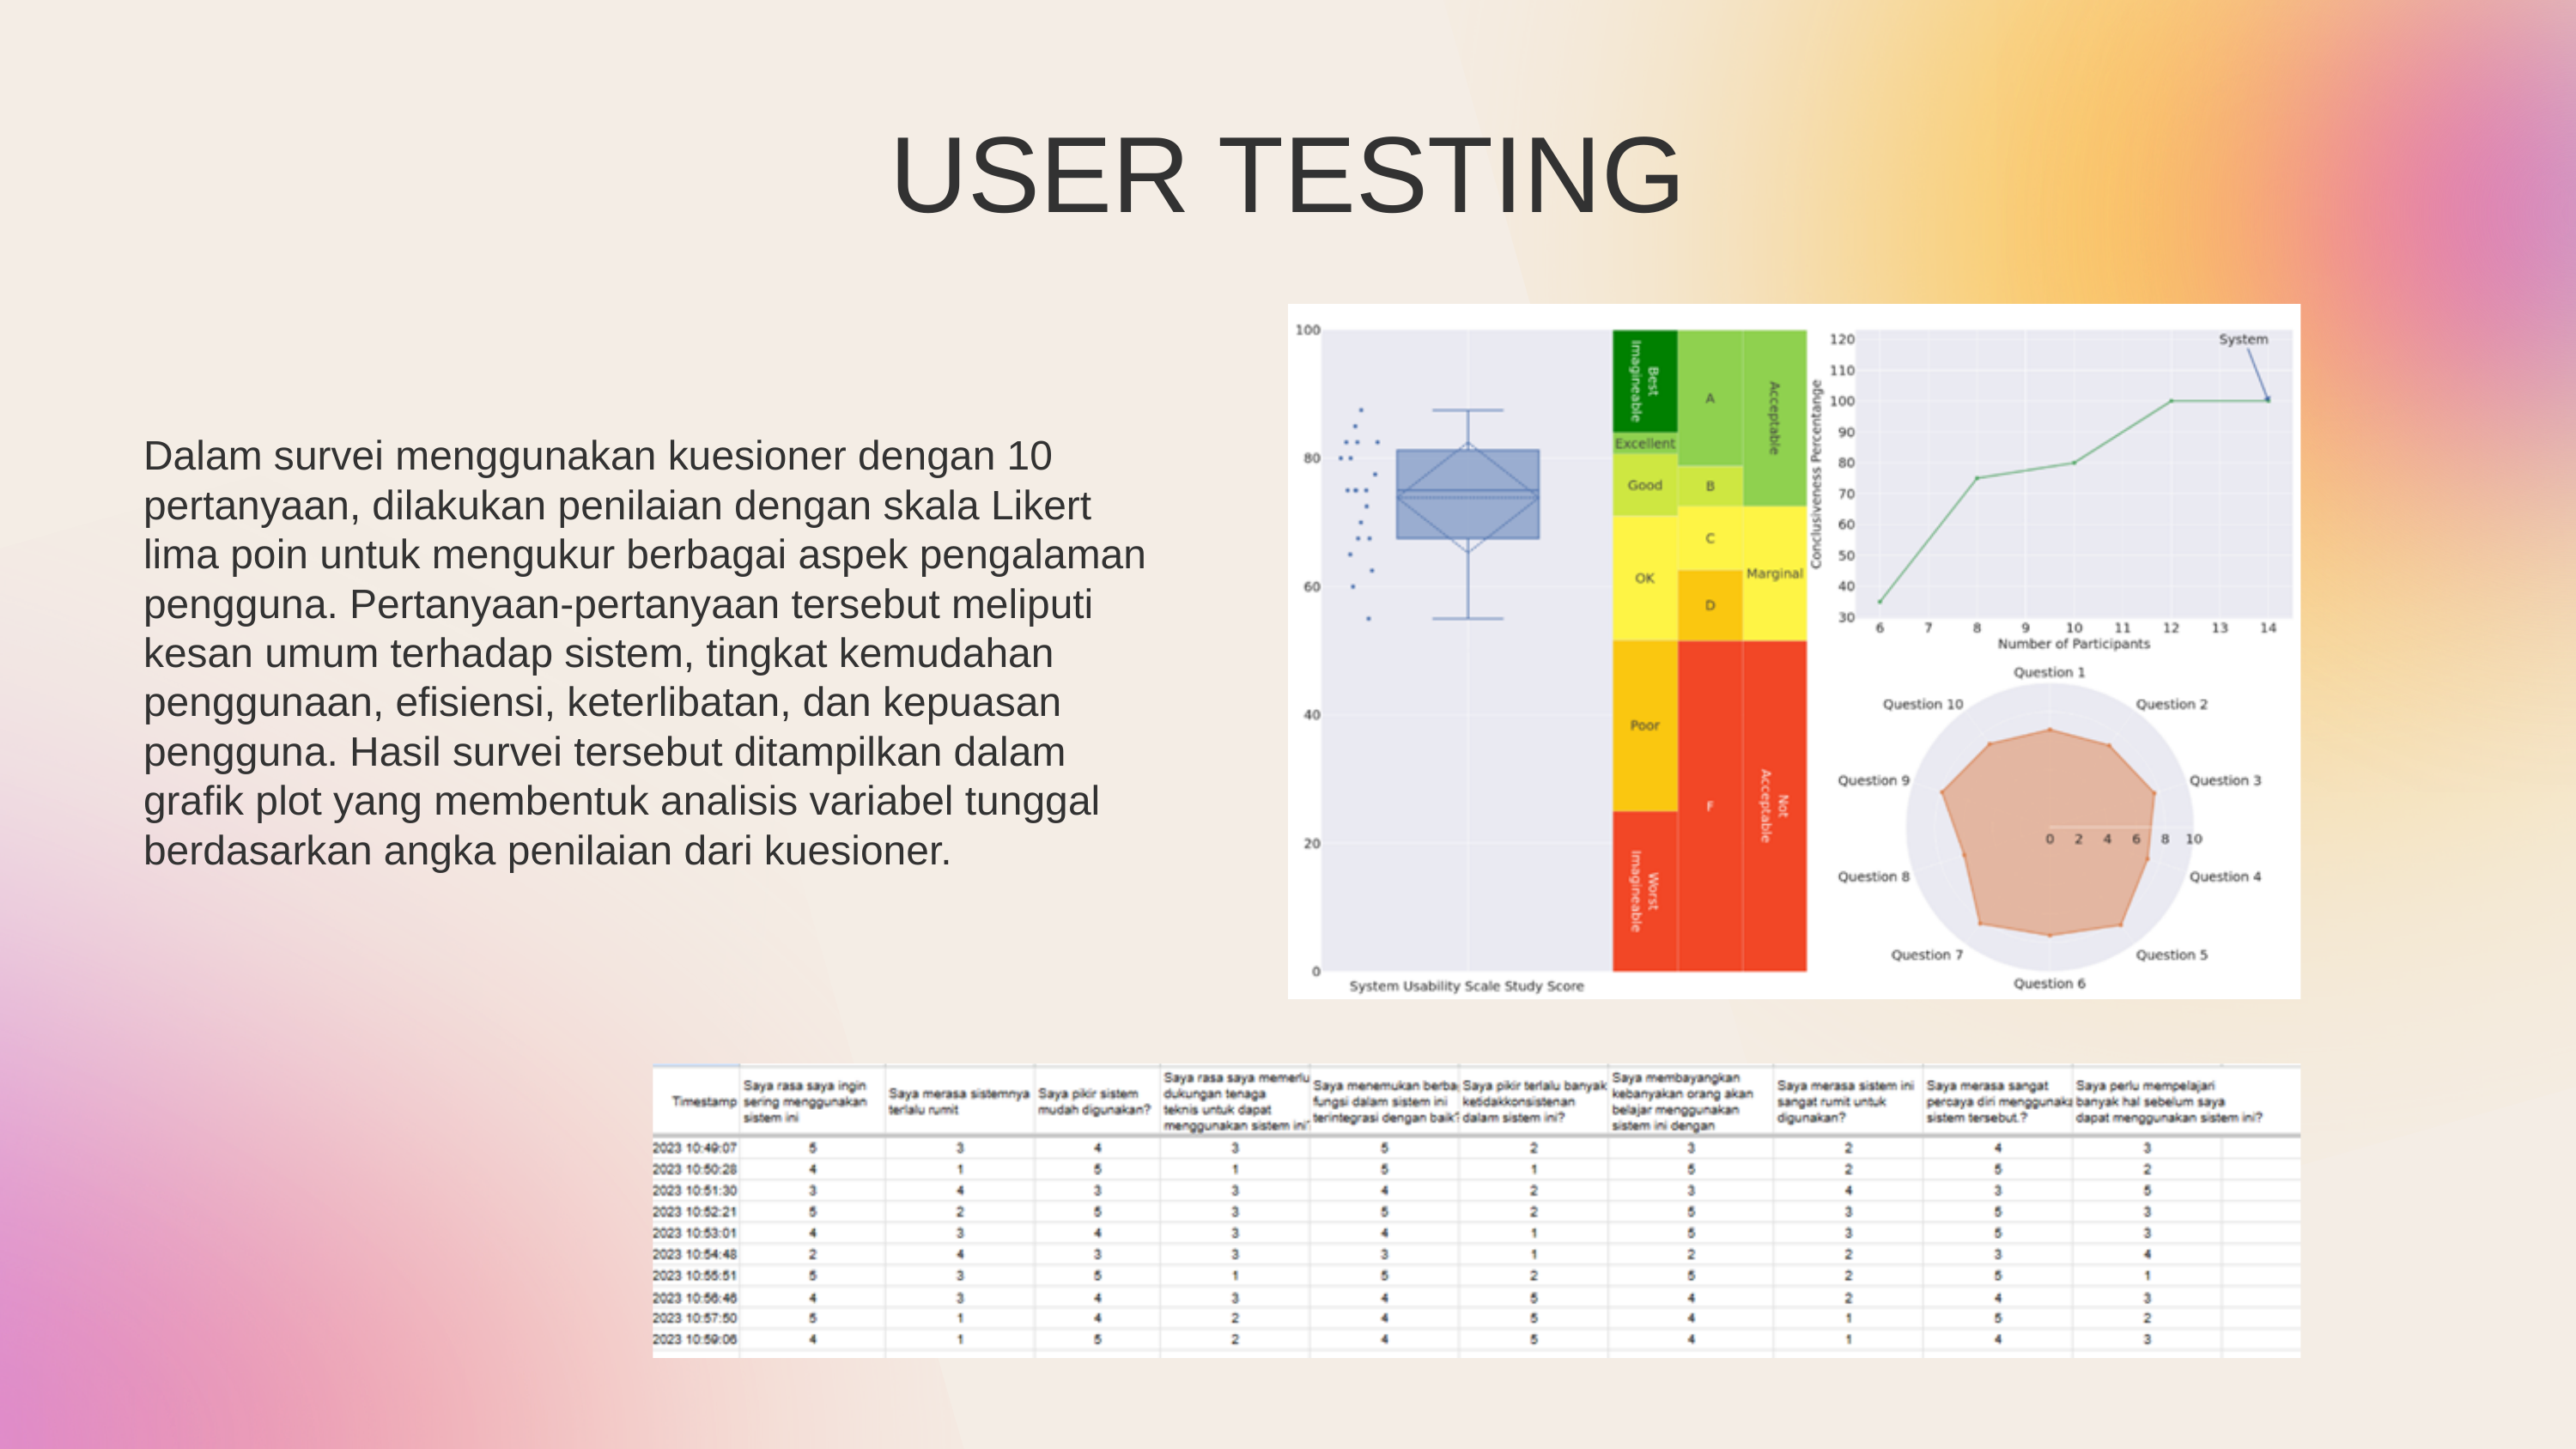

USER TESTING

Dalam survei menggunakan kuesioner dengan 10 pertanyaan, dilakukan penilaian dengan skala Likert lima poin untuk mengukur berbagai aspek pengalaman pengguna. Pertanyaan-pertanyaan tersebut meliputi kesan umum terhadap sistem, tingkat kemudahan penggunaan, efisiensi, keterlibatan, dan kepuasan pengguna. Hasil survei tersebut ditampilkan dalam  grafik plot yang membentuk analisis variabel tunggal berdasarkan angka penilaian dari kuesioner.